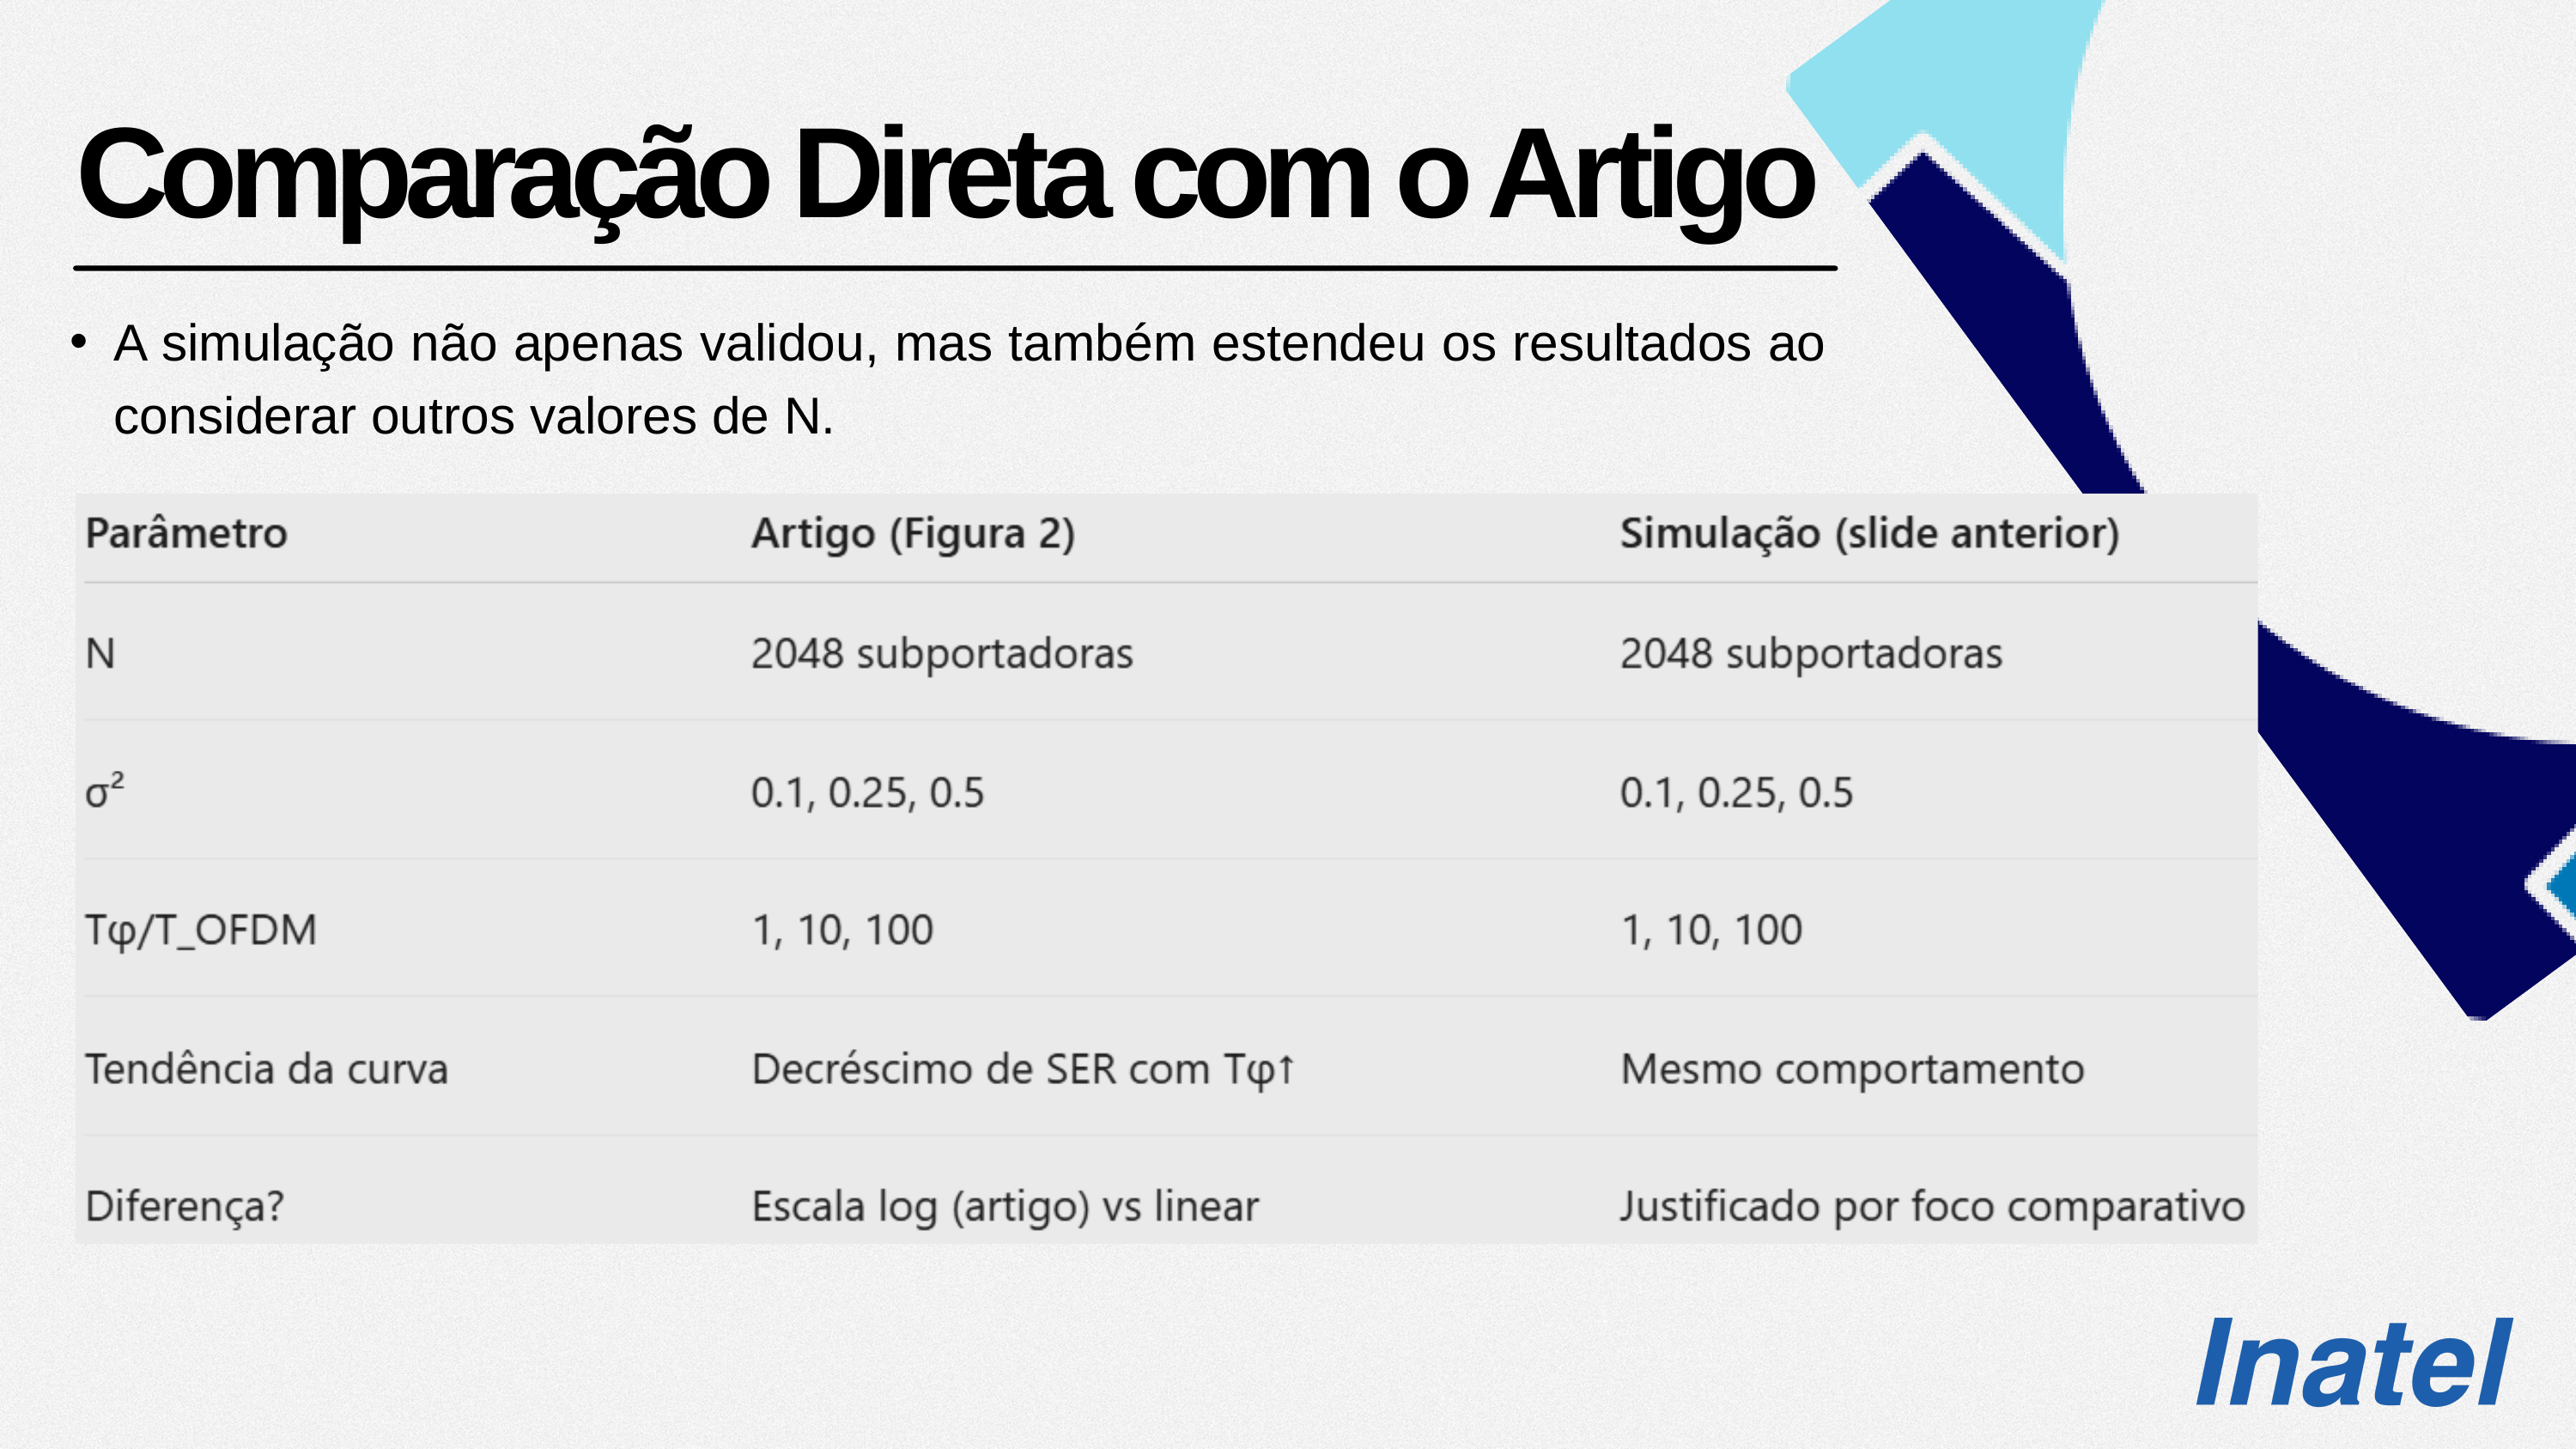

Comparação Direta com o Artigo

A simulação não apenas validou, mas também estendeu os resultados ao considerar outros valores de N.